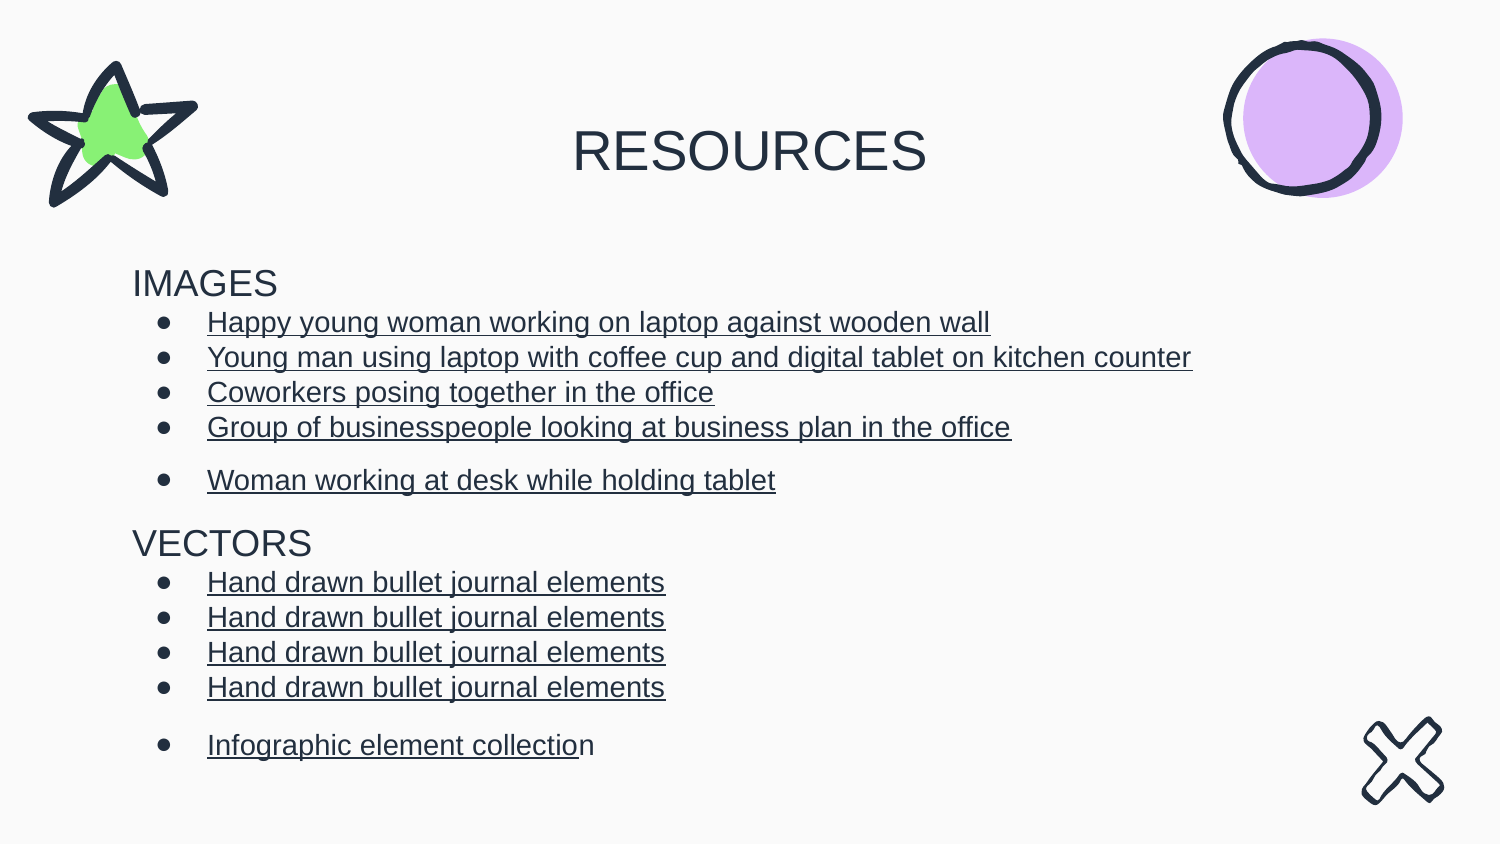

# RESOURCES
IMAGES
Happy young woman working on laptop against wooden wall
Young man using laptop with coffee cup and digital tablet on kitchen counter
Coworkers posing together in the office
Group of businesspeople looking at business plan in the office
Woman working at desk while holding tablet
VECTORS
Hand drawn bullet journal elements
Hand drawn bullet journal elements
Hand drawn bullet journal elements
Hand drawn bullet journal elements
Infographic element collection